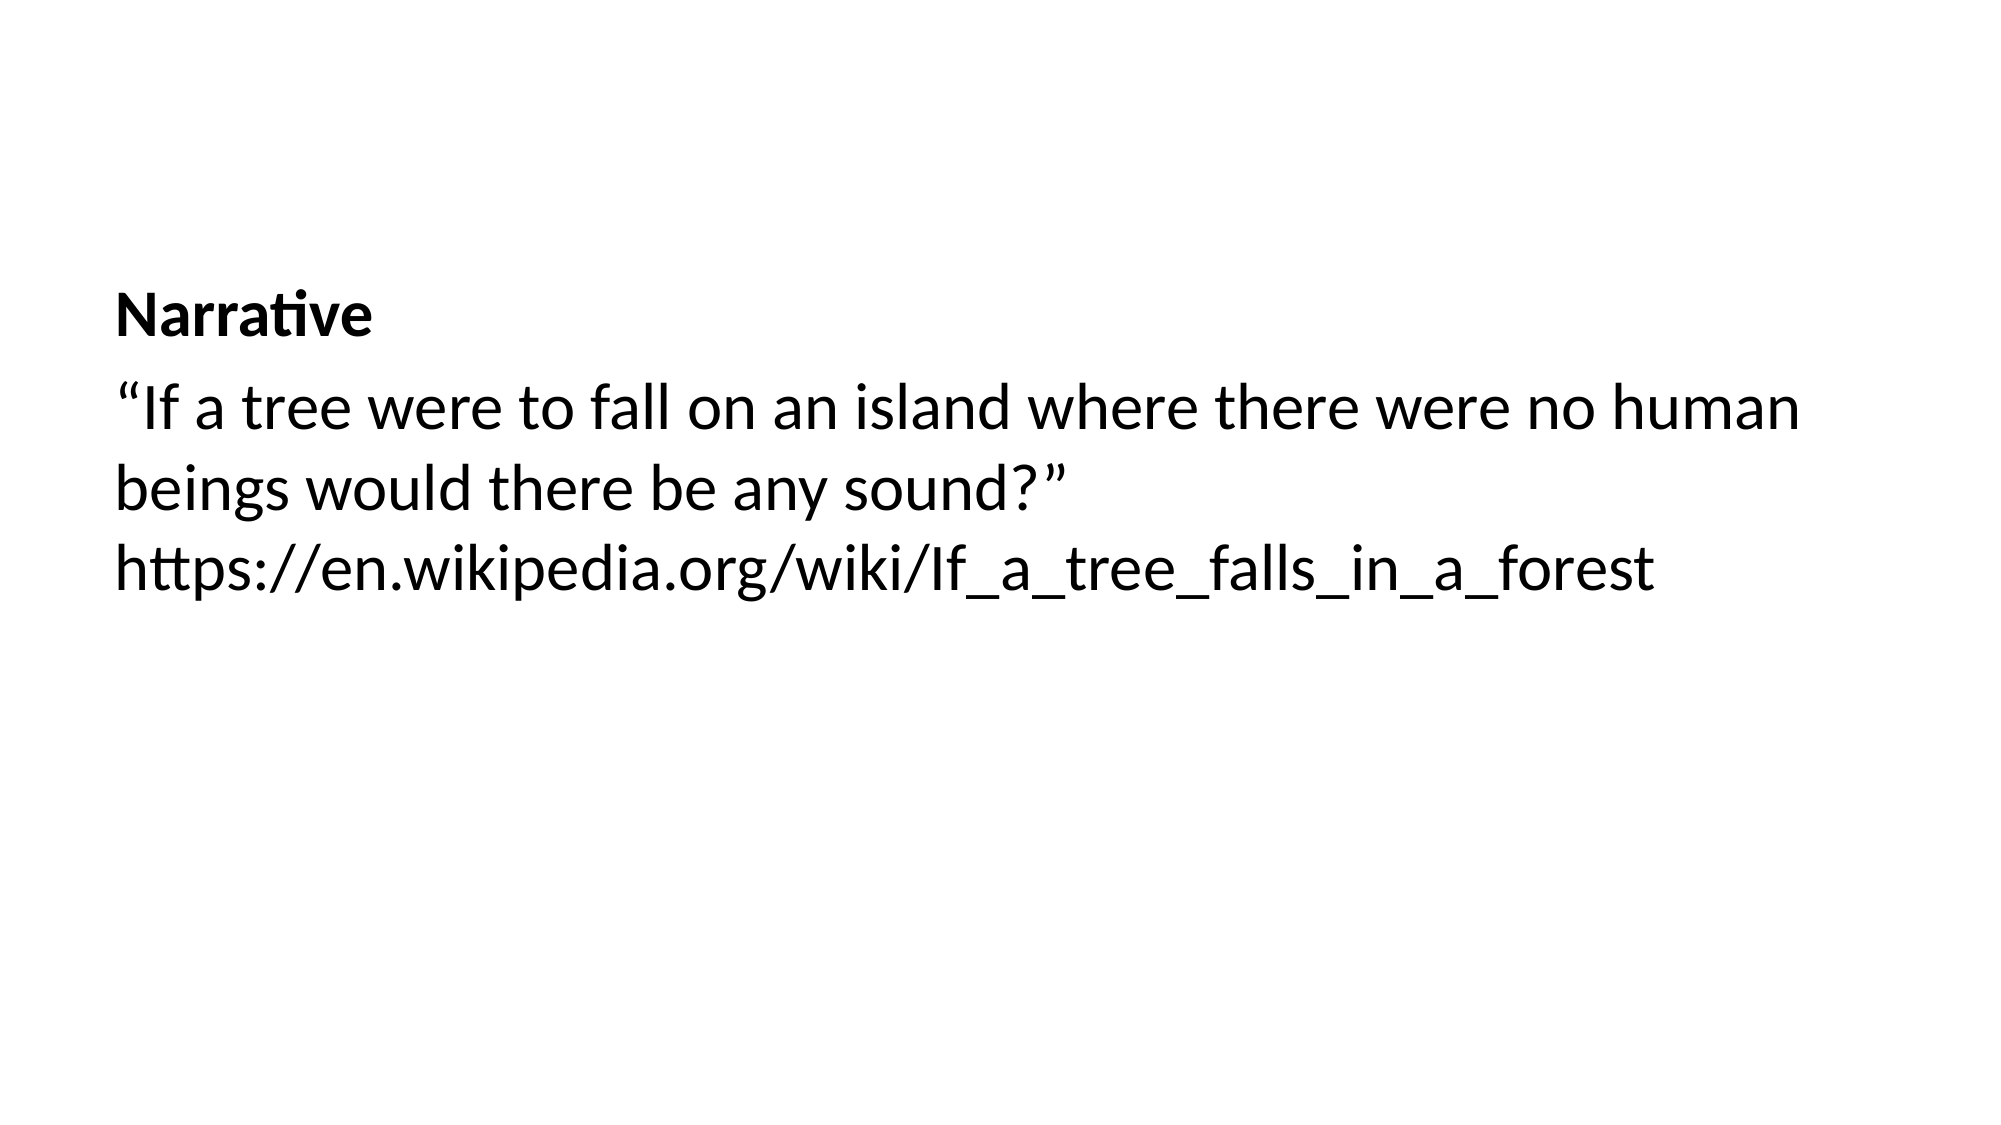

Narrative
“If a tree were to fall on an island where there were no human beings would there be any sound?” https://en.wikipedia.org/wiki/If_a_tree_falls_in_a_forest